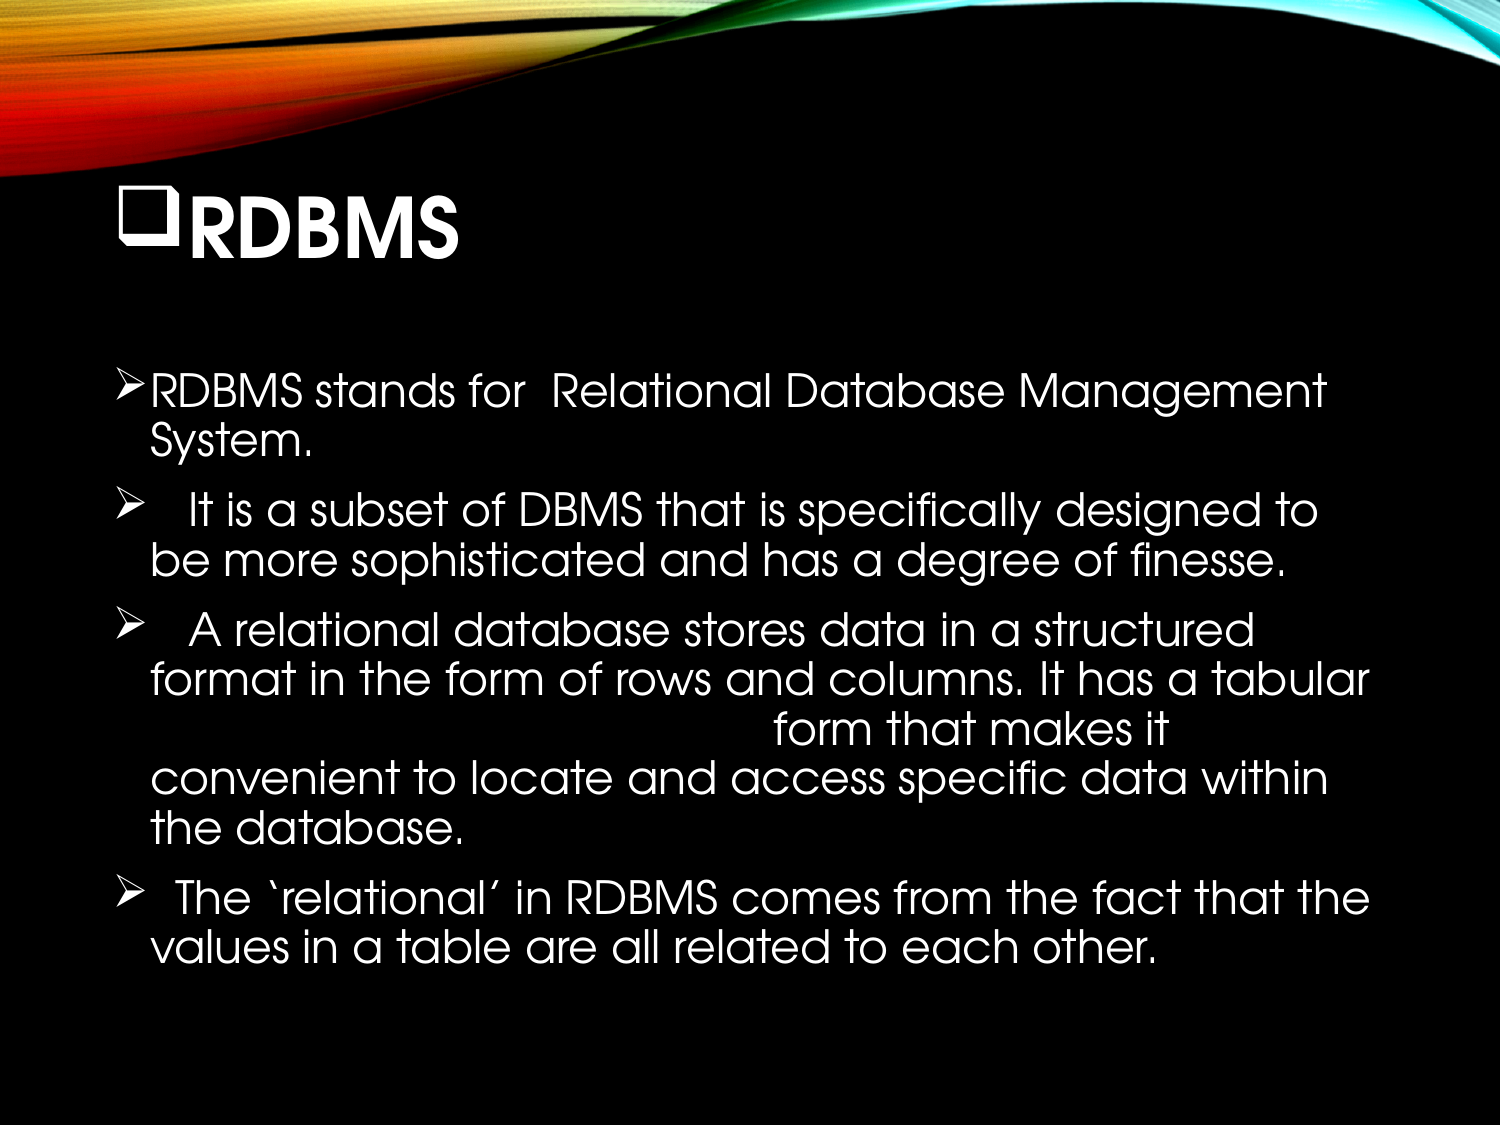

# RDBMS
RDBMS stands for  Relational Database Management System.
   It is a subset of DBMS that is specifically designed to be more sophisticated and has a degree of finesse.
   A relational database stores data in a structured format in the form of rows and columns. It has a tabular                                                   form that makes it convenient to locate and access specific data within the database.
  The ‘relational’ in RDBMS comes from the fact that the values in a table are all related to each other.